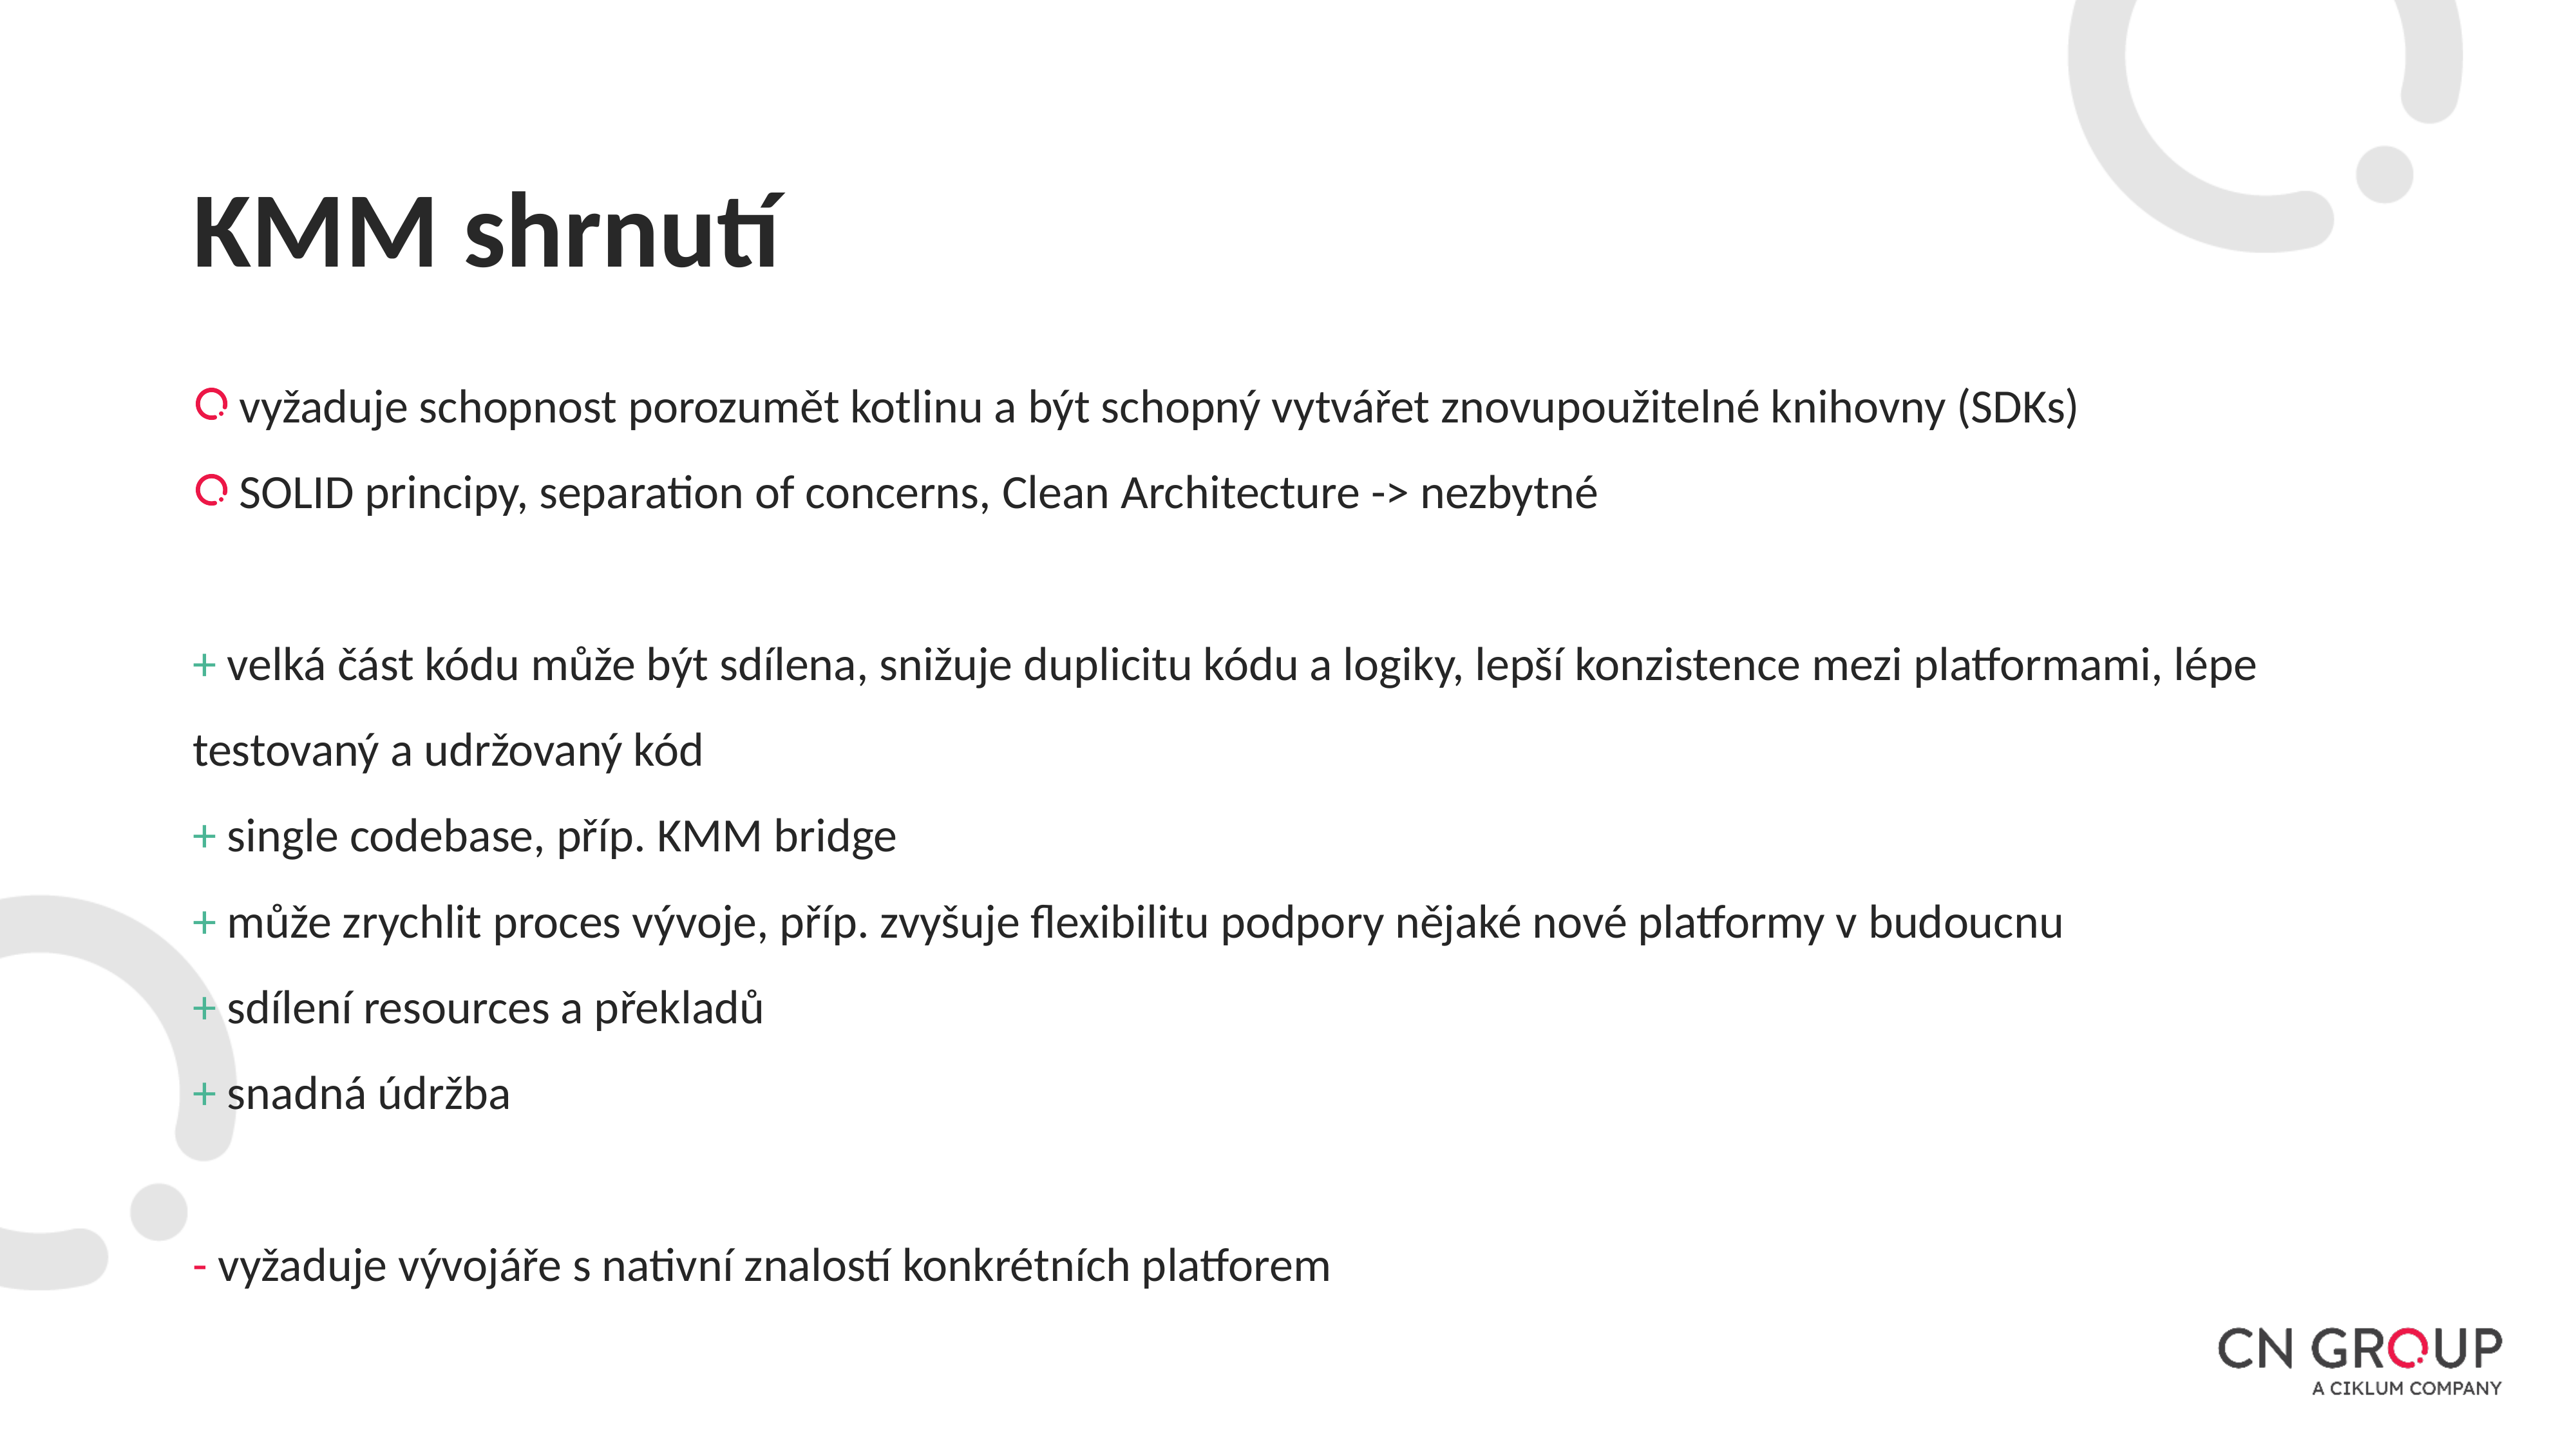

# KMM shrnutí
vyžaduje schopnost porozumět kotlinu a být schopný vytvářet znovupoužitelné knihovny (SDKs)
SOLID principy, separation of concerns, Clean Architecture -> nezbytné

+ velká část kódu může být sdílena, snižuje duplicitu kódu a logiky, lepší konzistence mezi platformami, lépe testovaný a udržovaný kód
+ single codebase, příp. KMM bridge
+ může zrychlit proces vývoje, příp. zvyšuje flexibilitu podpory nějaké nové platformy v budoucnu
+ sdílení resources a překladů
+ snadná údržba
- vyžaduje vývojáře s nativní znalostí konkrétních platforem